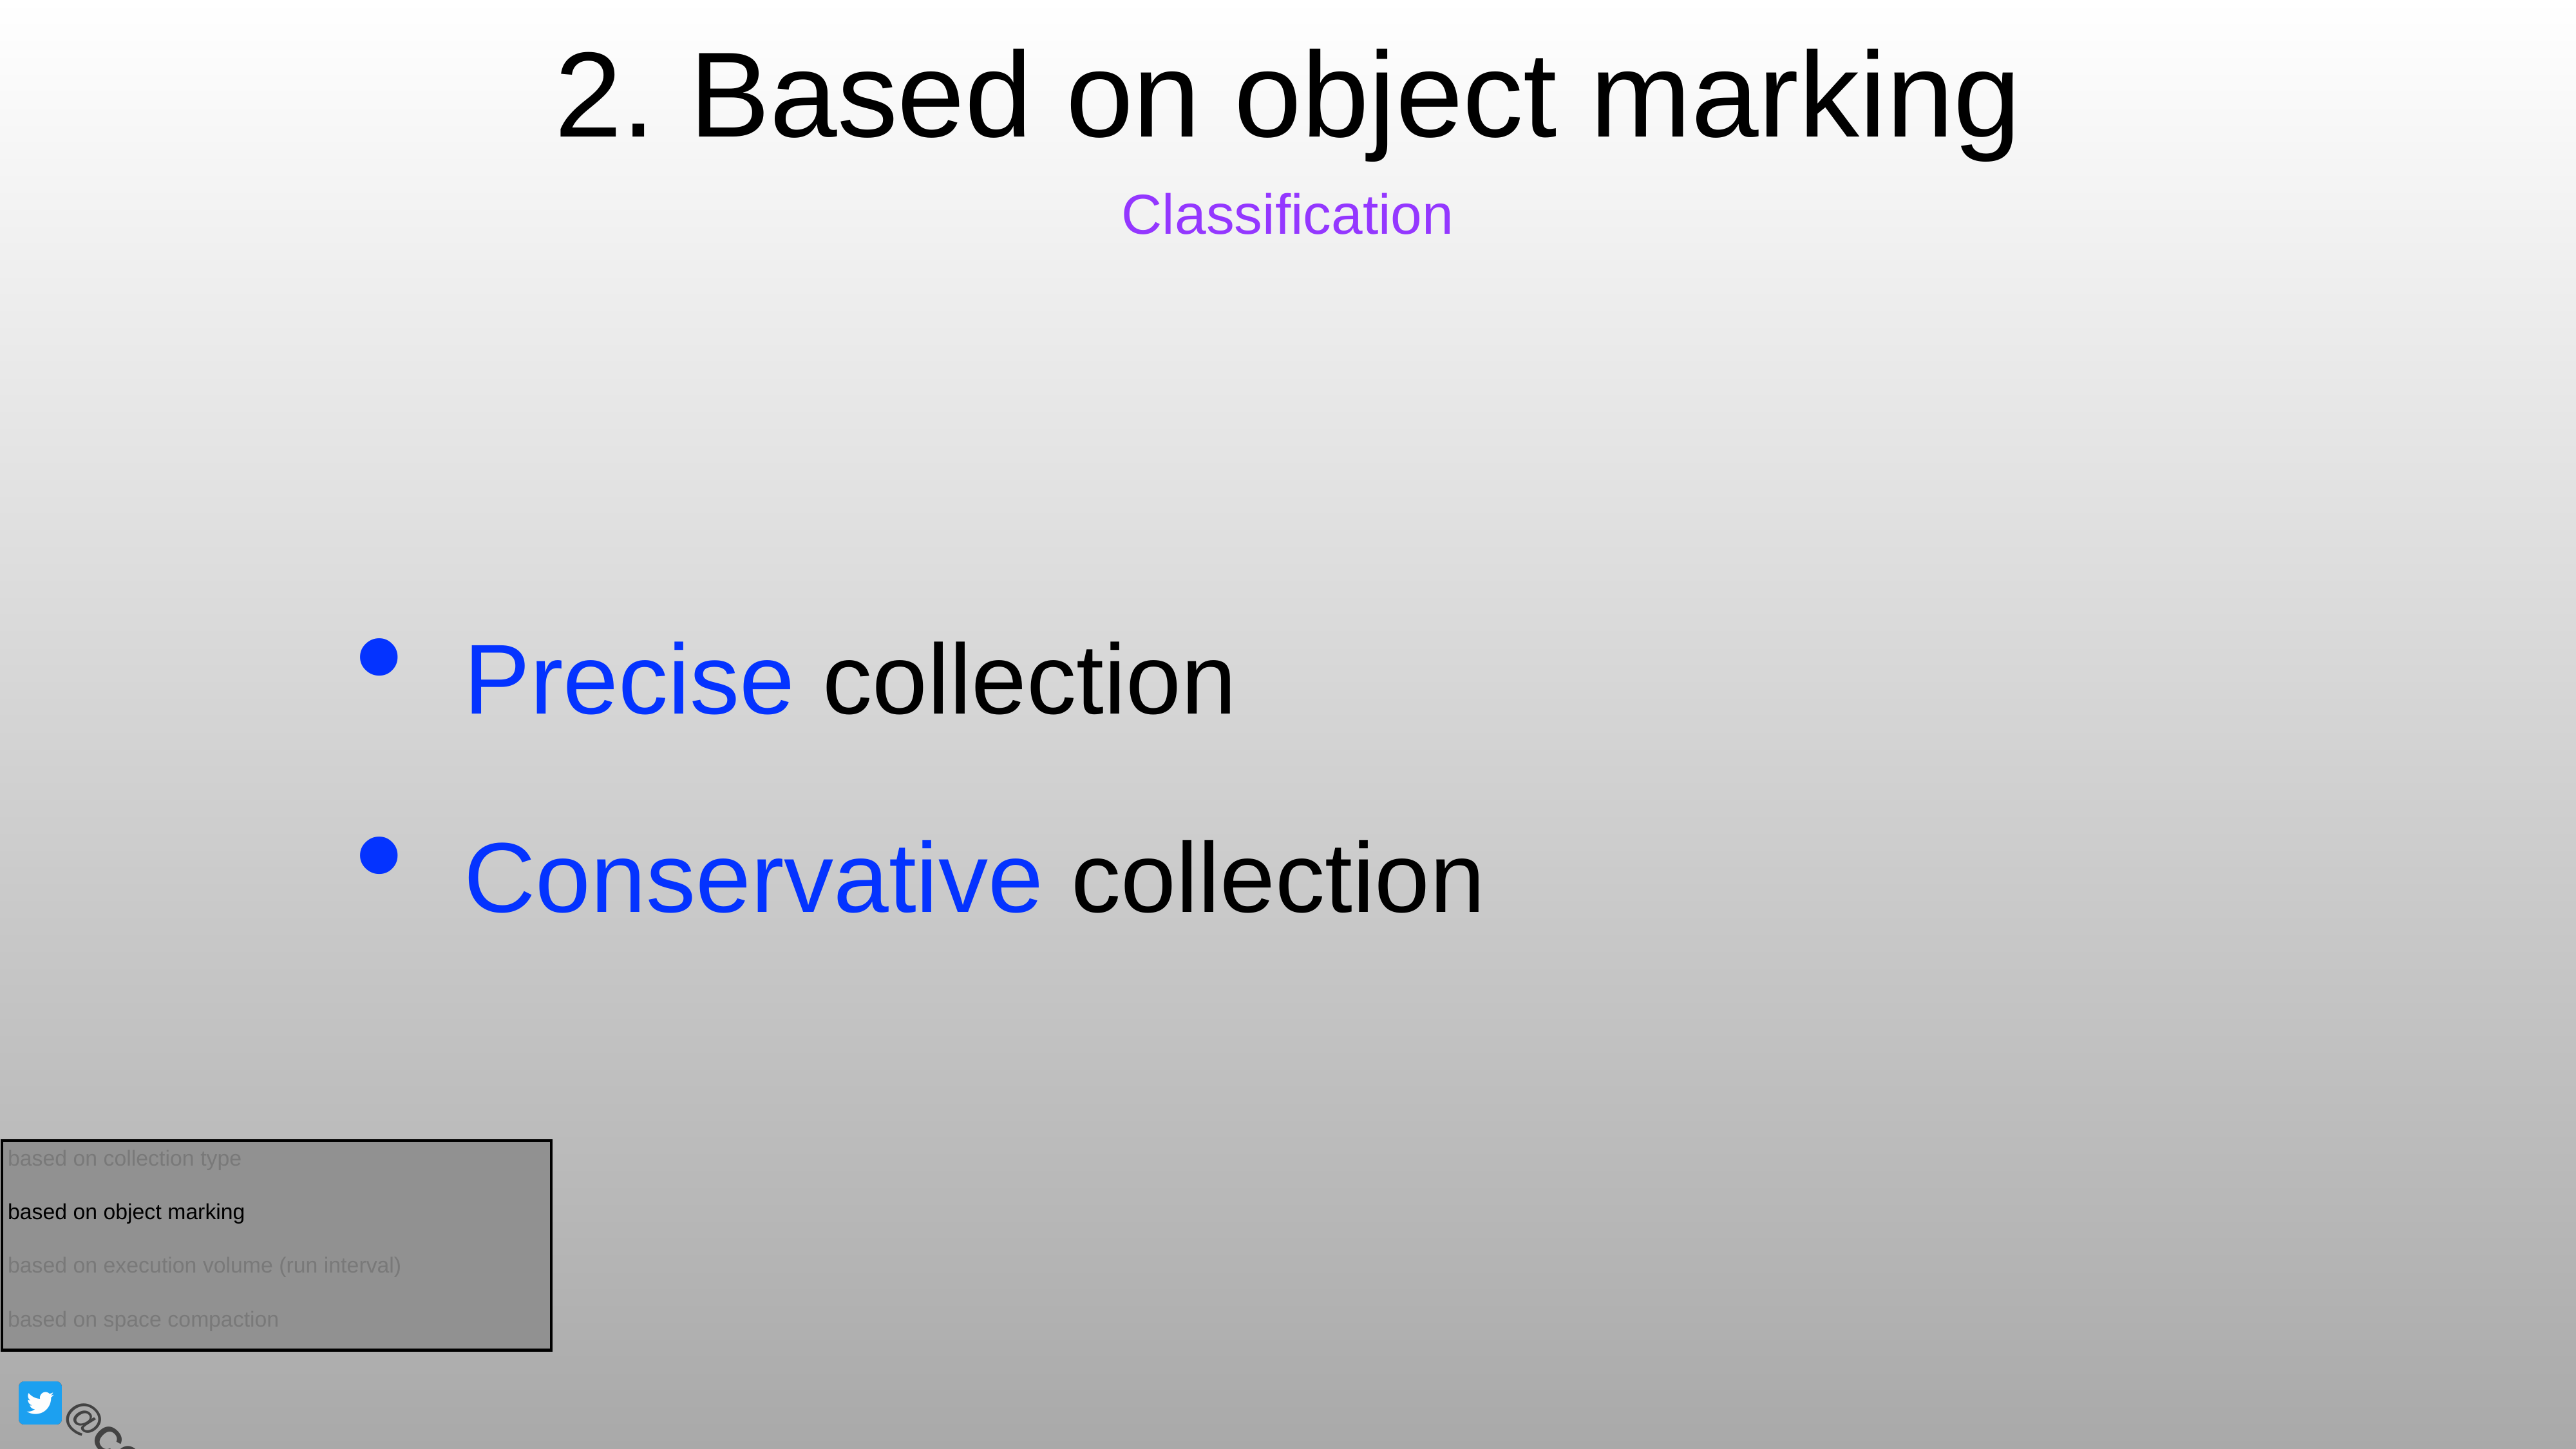

# 2. Based on object marking
Classification
Precise collection
Conservative collection
based on collection type
based on object marking
based on execution volume (run interval)
based on space compaction
16